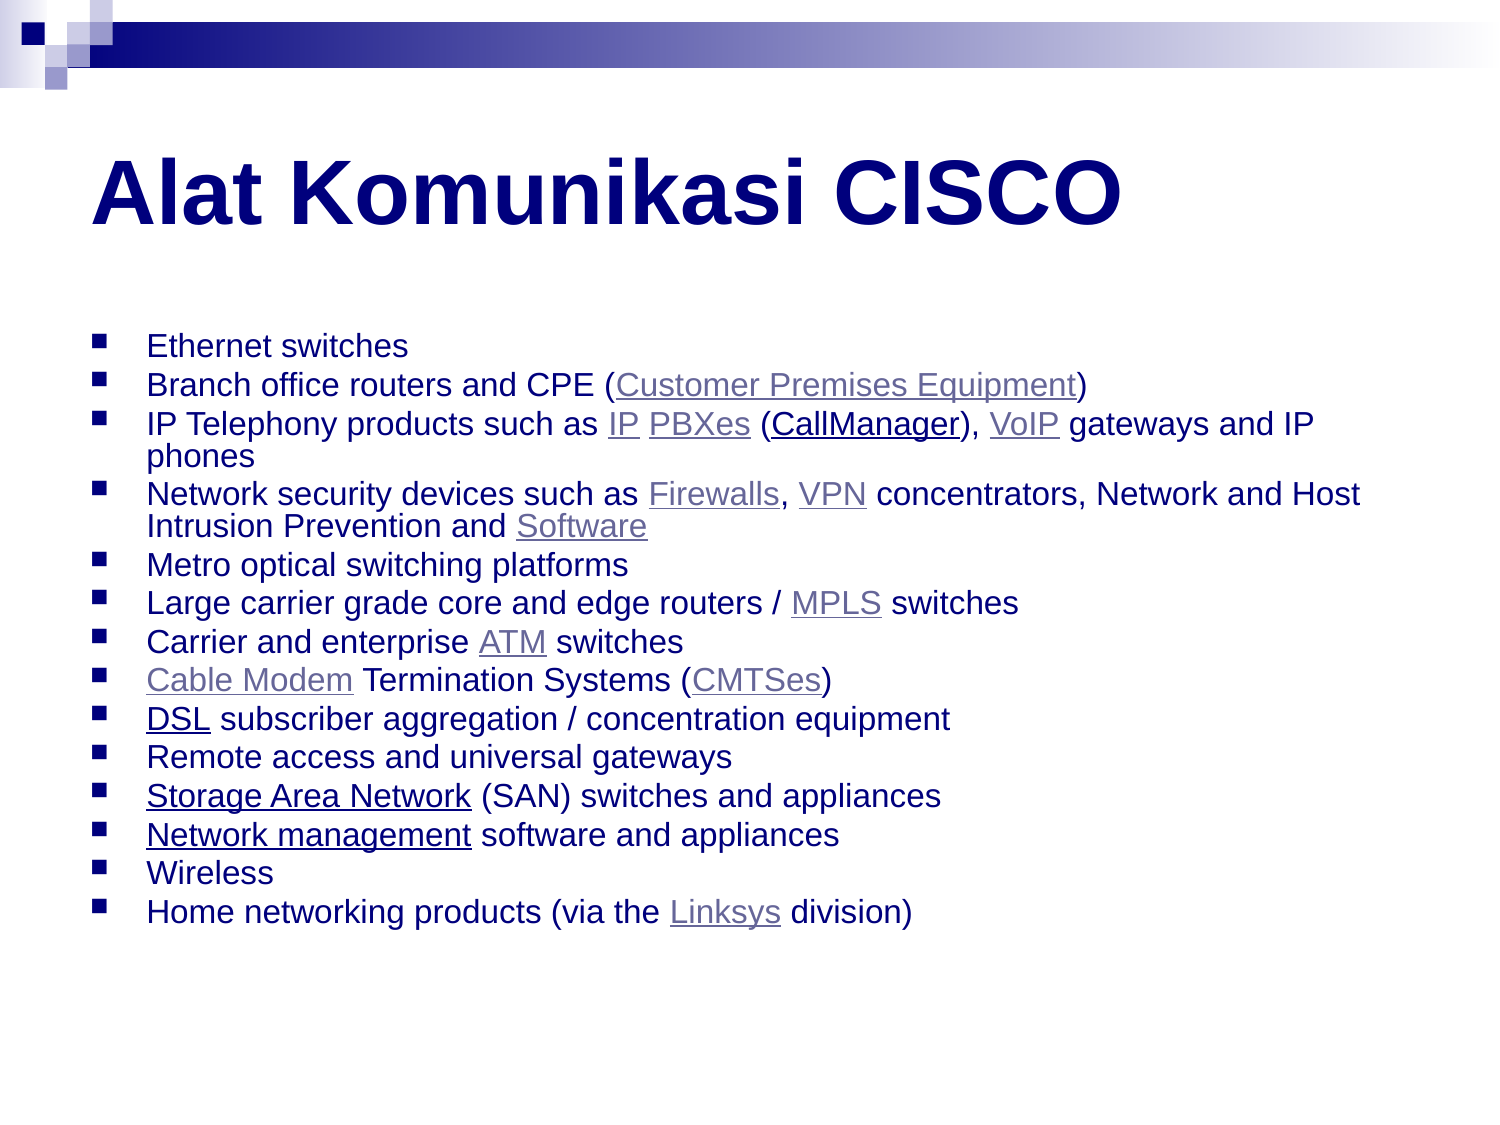

# Alat Komunikasi CISCO
Ethernet switches
Branch office routers and CPE (Customer Premises Equipment)
IP Telephony products such as IP PBXes (CallManager), VoIP gateways and IP phones
Network security devices such as Firewalls, VPN concentrators, Network and Host Intrusion Prevention and Software
Metro optical switching platforms
Large carrier grade core and edge routers / MPLS switches
Carrier and enterprise ATM switches
Cable Modem Termination Systems (CMTSes)
DSL subscriber aggregation / concentration equipment
Remote access and universal gateways
Storage Area Network (SAN) switches and appliances
Network management software and appliances
Wireless
Home networking products (via the Linksys division)